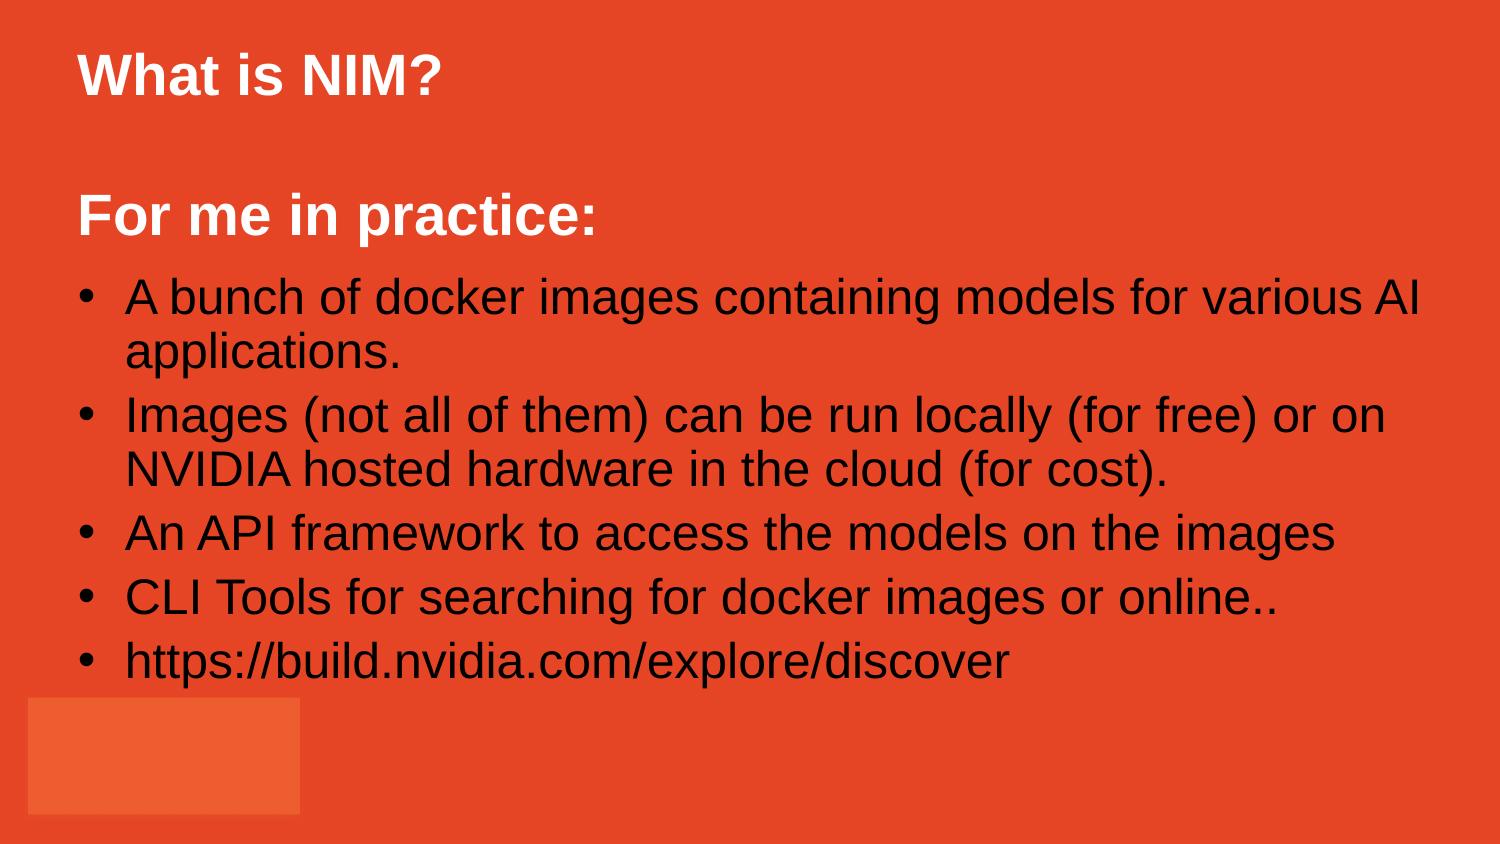

# What is NIM? For me in practice:
A bunch of docker images containing models for various AI applications.
Images (not all of them) can be run locally (for free) or on NVIDIA hosted hardware in the cloud (for cost).
An API framework to access the models on the images
CLI Tools for searching for docker images or online..
https://build.nvidia.com/explore/discover